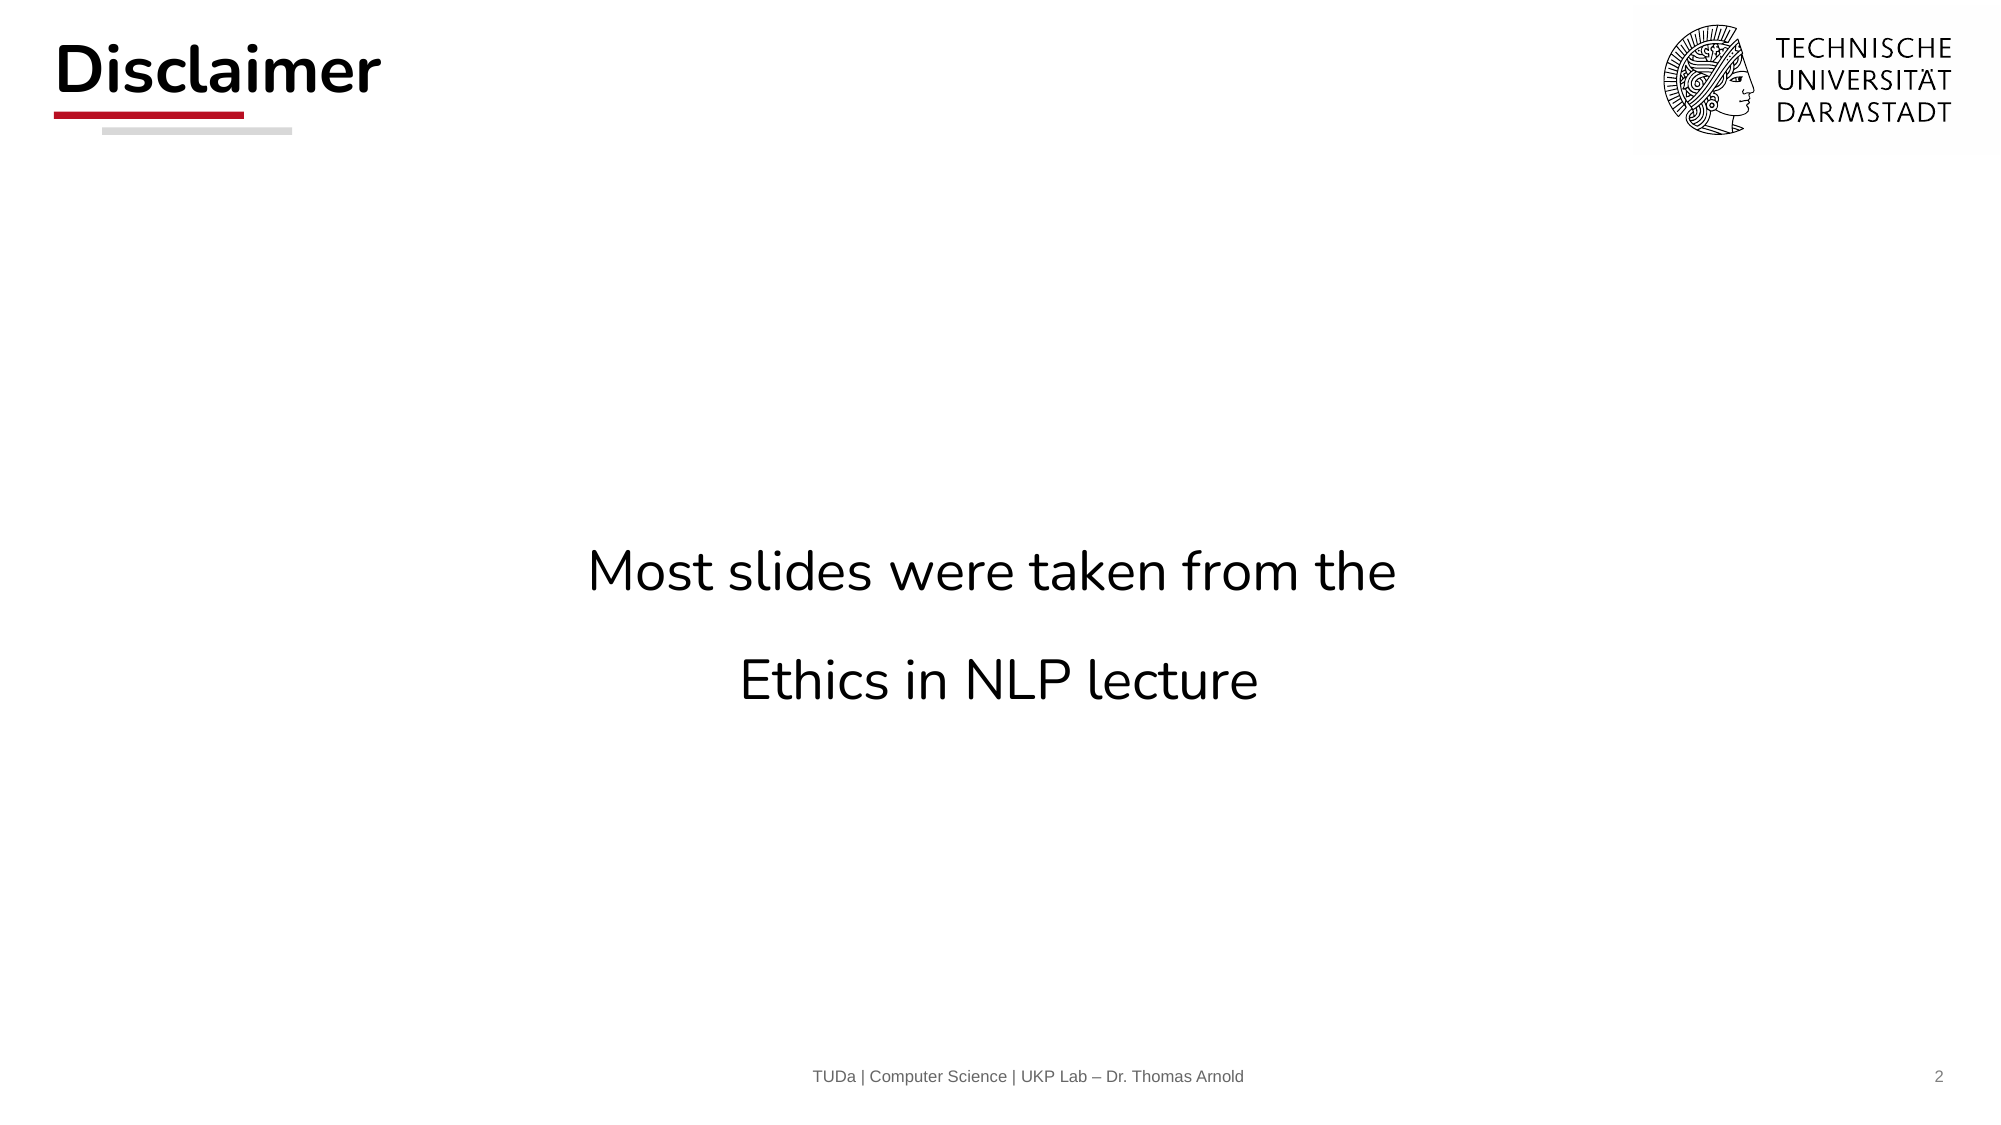

# Disclaimer
Most slides were taken from the
Ethics in NLP lecture